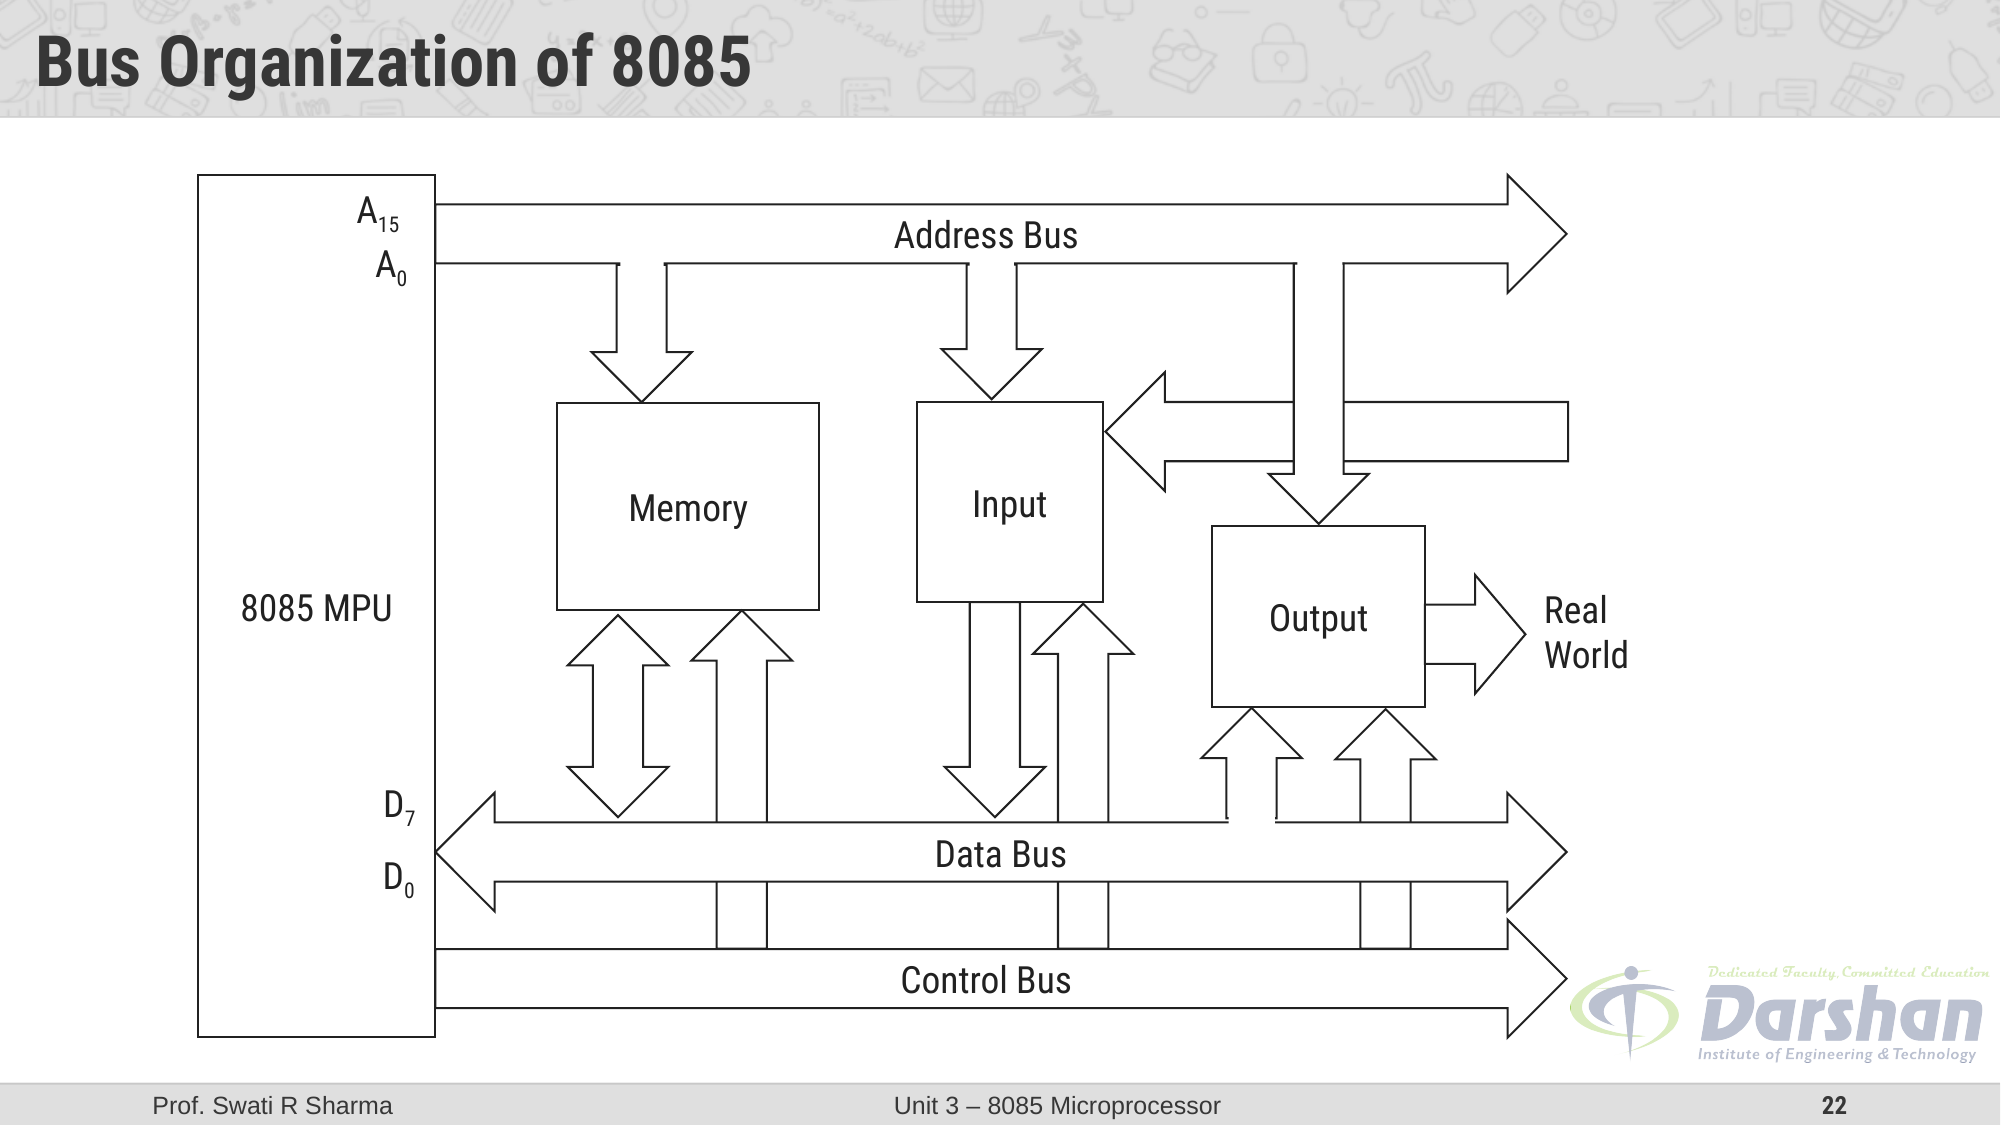

# Bus Organization of 8085
8085 MPU
Address Bus
A15

A0

Input
Memory
Output

Real World

D7

Data Bus
D0
Control Bus